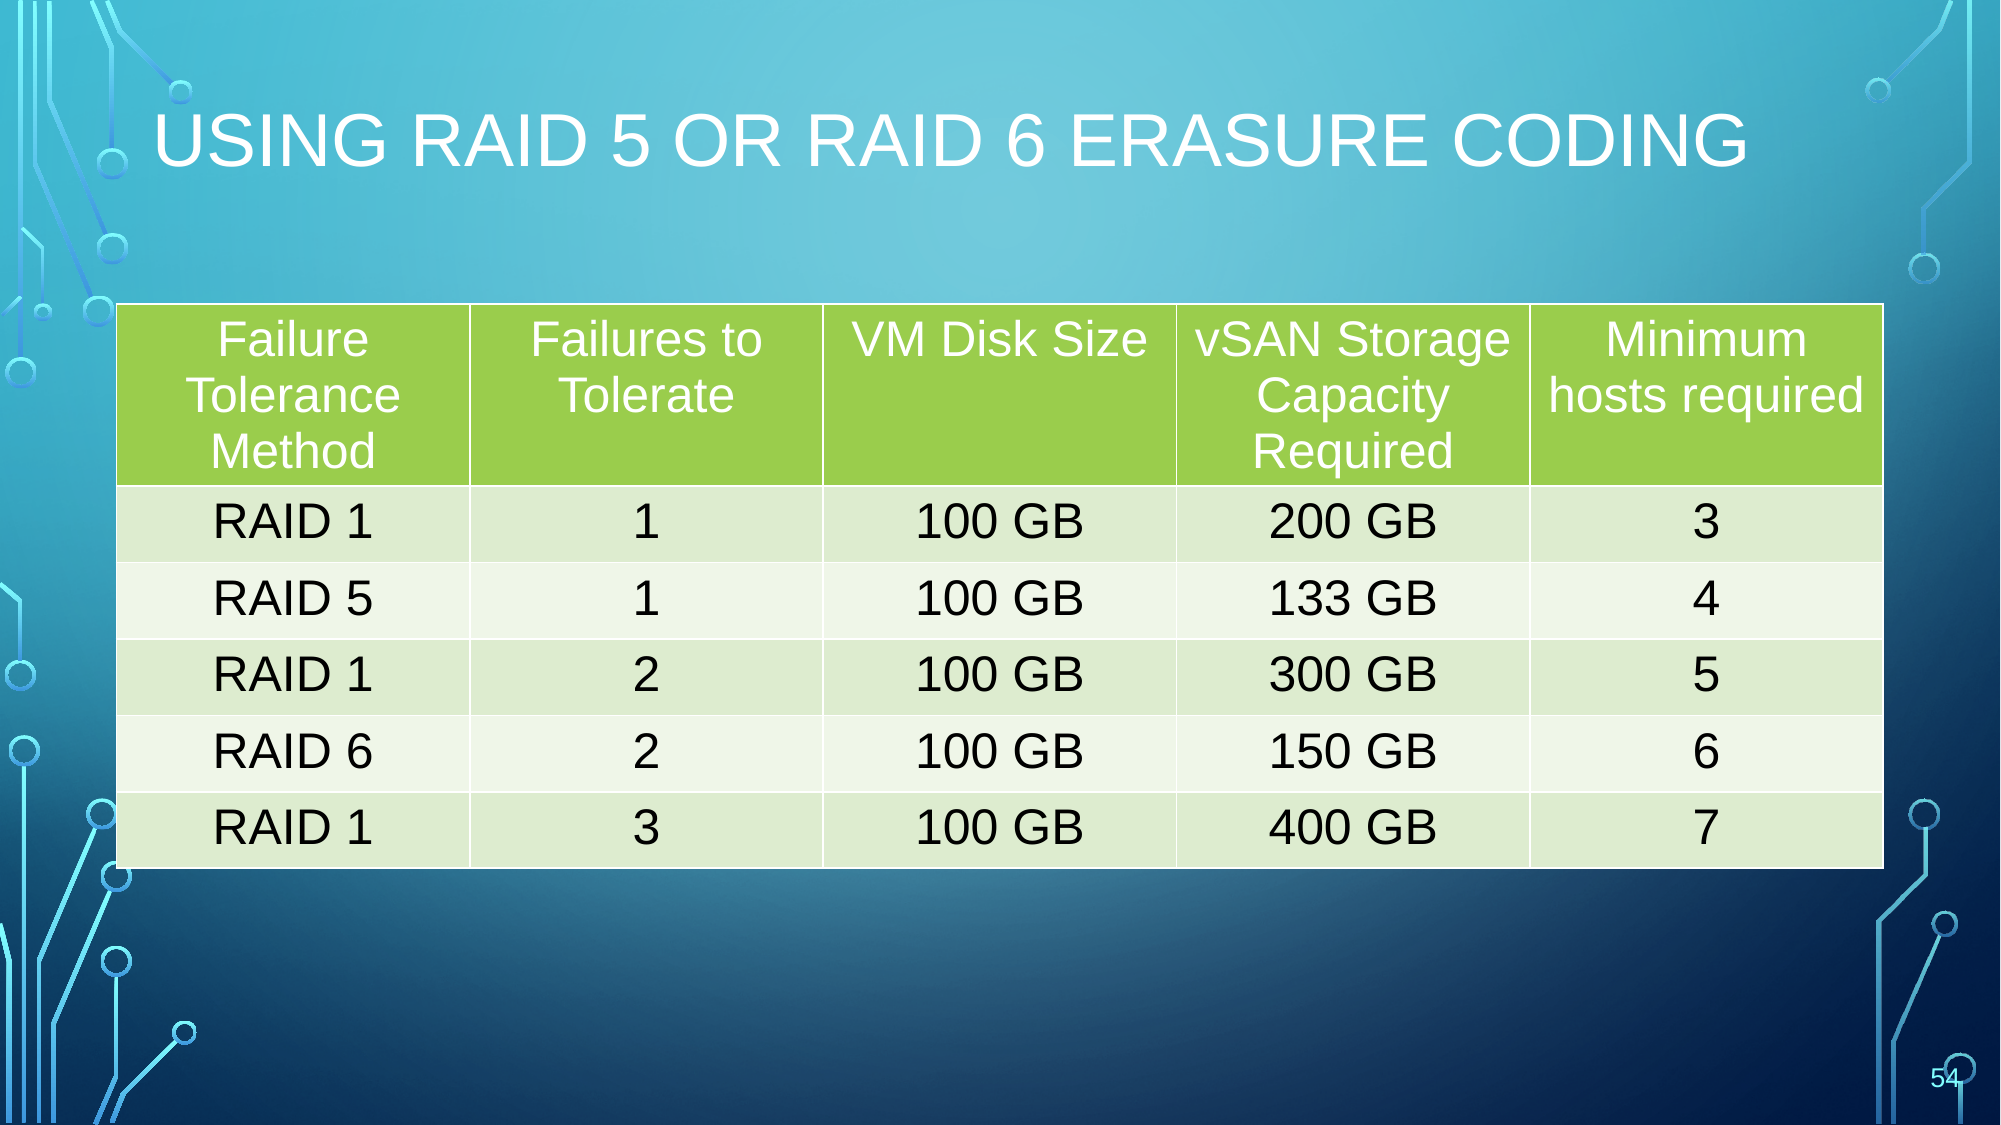

# Using RAID 5 or RAID 6 Erasure Coding
| Failure Tolerance Method | Failures to Tolerate | VM Disk Size | vSAN Storage Capacity Required | Minimum hosts required |
| --- | --- | --- | --- | --- |
| RAID 1 | 1 | 100 GB | 200 GB | 3 |
| RAID 5 | 1 | 100 GB | 133 GB | 4 |
| RAID 1 | 2 | 100 GB | 300 GB | 5 |
| RAID 6 | 2 | 100 GB | 150 GB | 6 |
| RAID 1 | 3 | 100 GB | 400 GB | 7 |